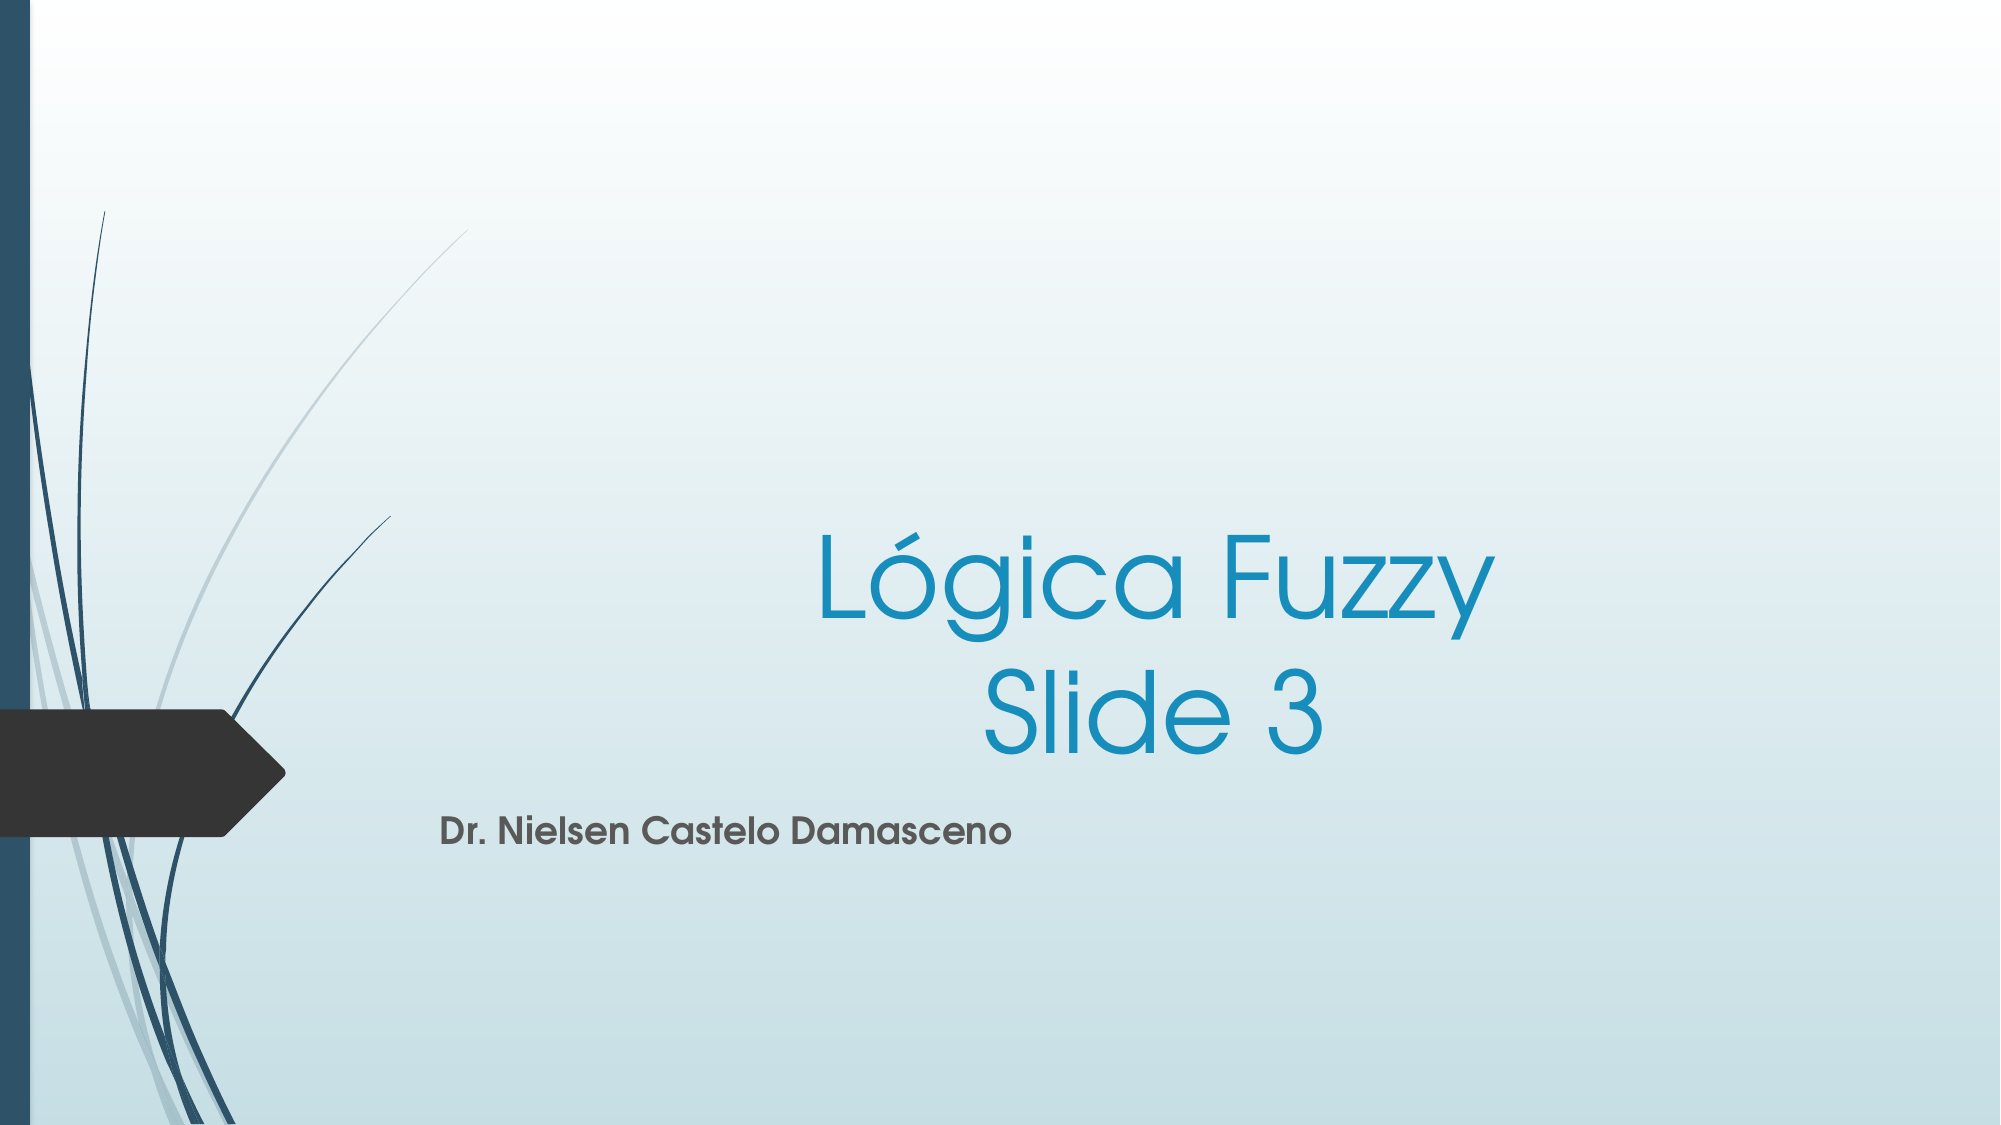

# Lógica Fuzzy Slide 3
Dr. Nielsen Castelo Damasceno